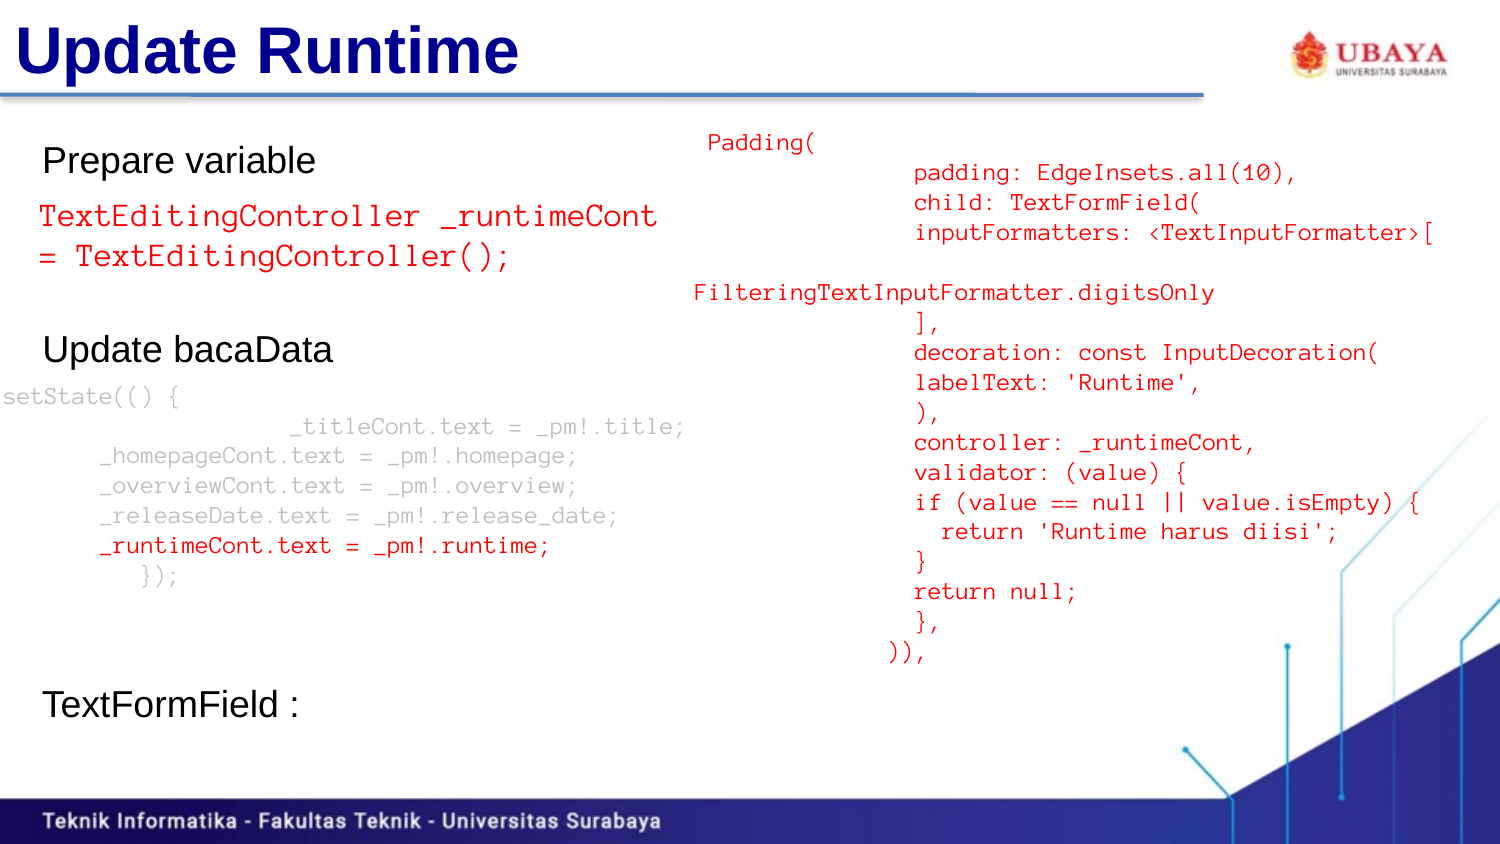

# Update Runtime

 Padding(
                padding: EdgeInsets.all(10),
                child: TextFormField(
                inputFormatters: <TextInputFormatter>[
                    FilteringTextInputFormatter.digitsOnly
                ],
                decoration: const InputDecoration(
                labelText: 'Runtime',
                ),
                controller: _runtimeCont,
                validator: (value) {
                if (value == null || value.isEmpty) {
                  return 'Runtime harus diisi';
                }
                return null;
                },
              )),
Prepare variable
TextEditingController _runtimeCont = TextEditingController();

Update bacaData
 setState(() {
    		_titleCont.text = _pm!.title;
        _homepageCont.text = _pm!.homepage;
        _overviewCont.text = _pm!.overview;
        _releaseDate.text = _pm!.release_date;
        _runtimeCont.text = _pm!.runtime;
	});

TextFormField :